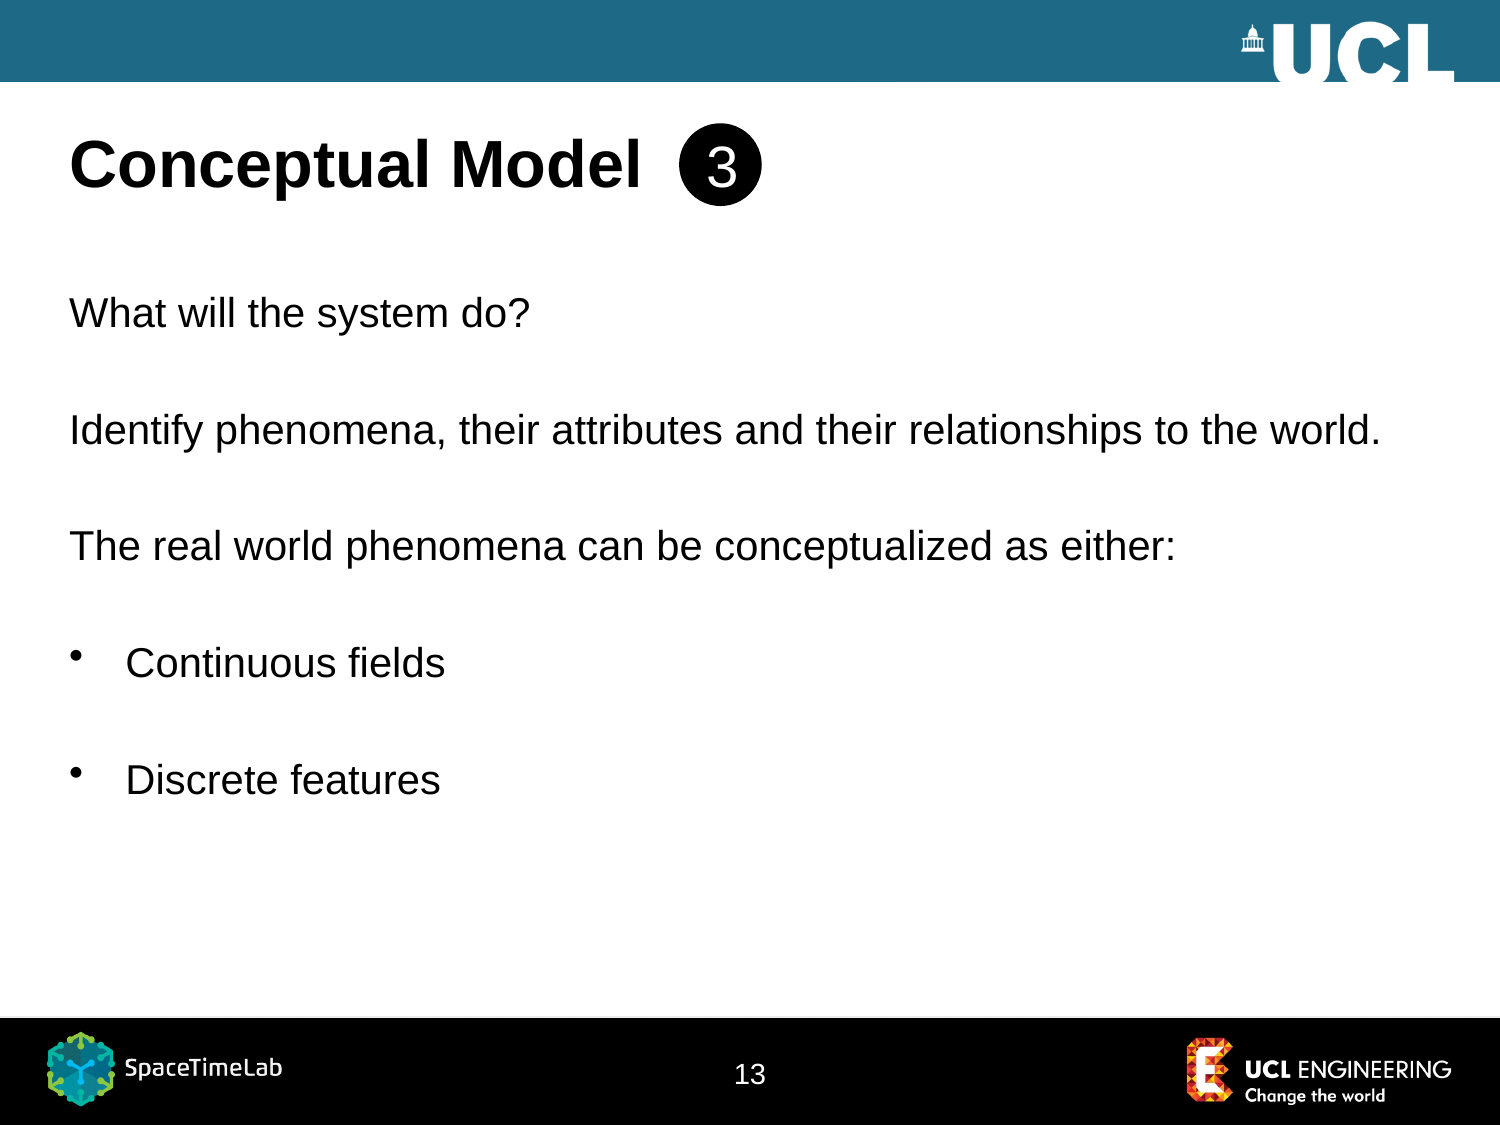

# Conceptual Model
3

What will the system do?

Identify phenomena, their attributes and their relationships to the world.

The real world phenomena can be conceptualized as either:

Continuous fields

Discrete features
14